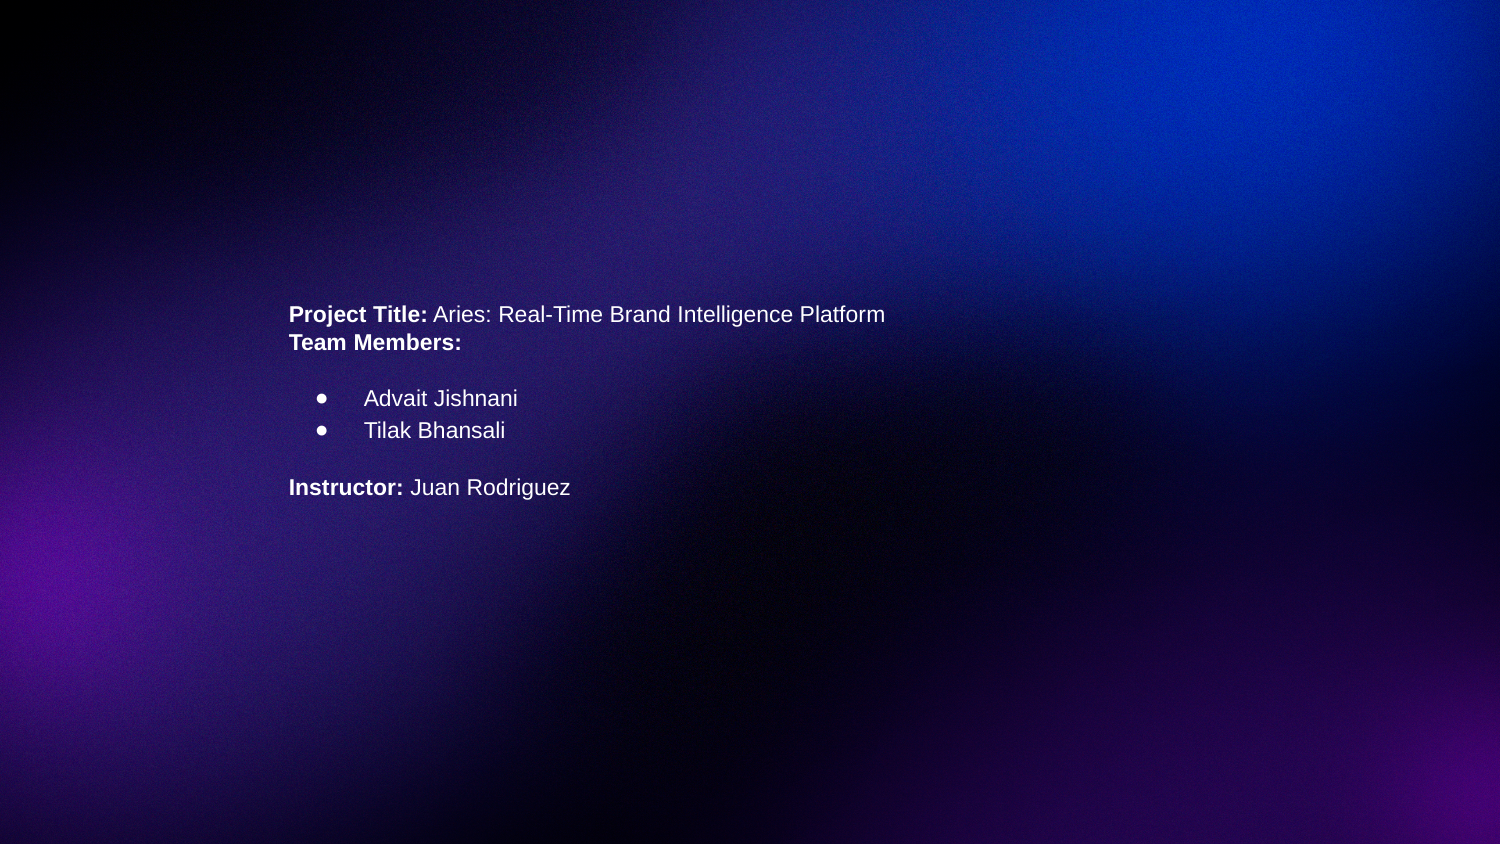

Project Title: Aries: Real-Time Brand Intelligence Platform
Team Members:
Advait Jishnani
Tilak Bhansali
Instructor: Juan Rodriguez